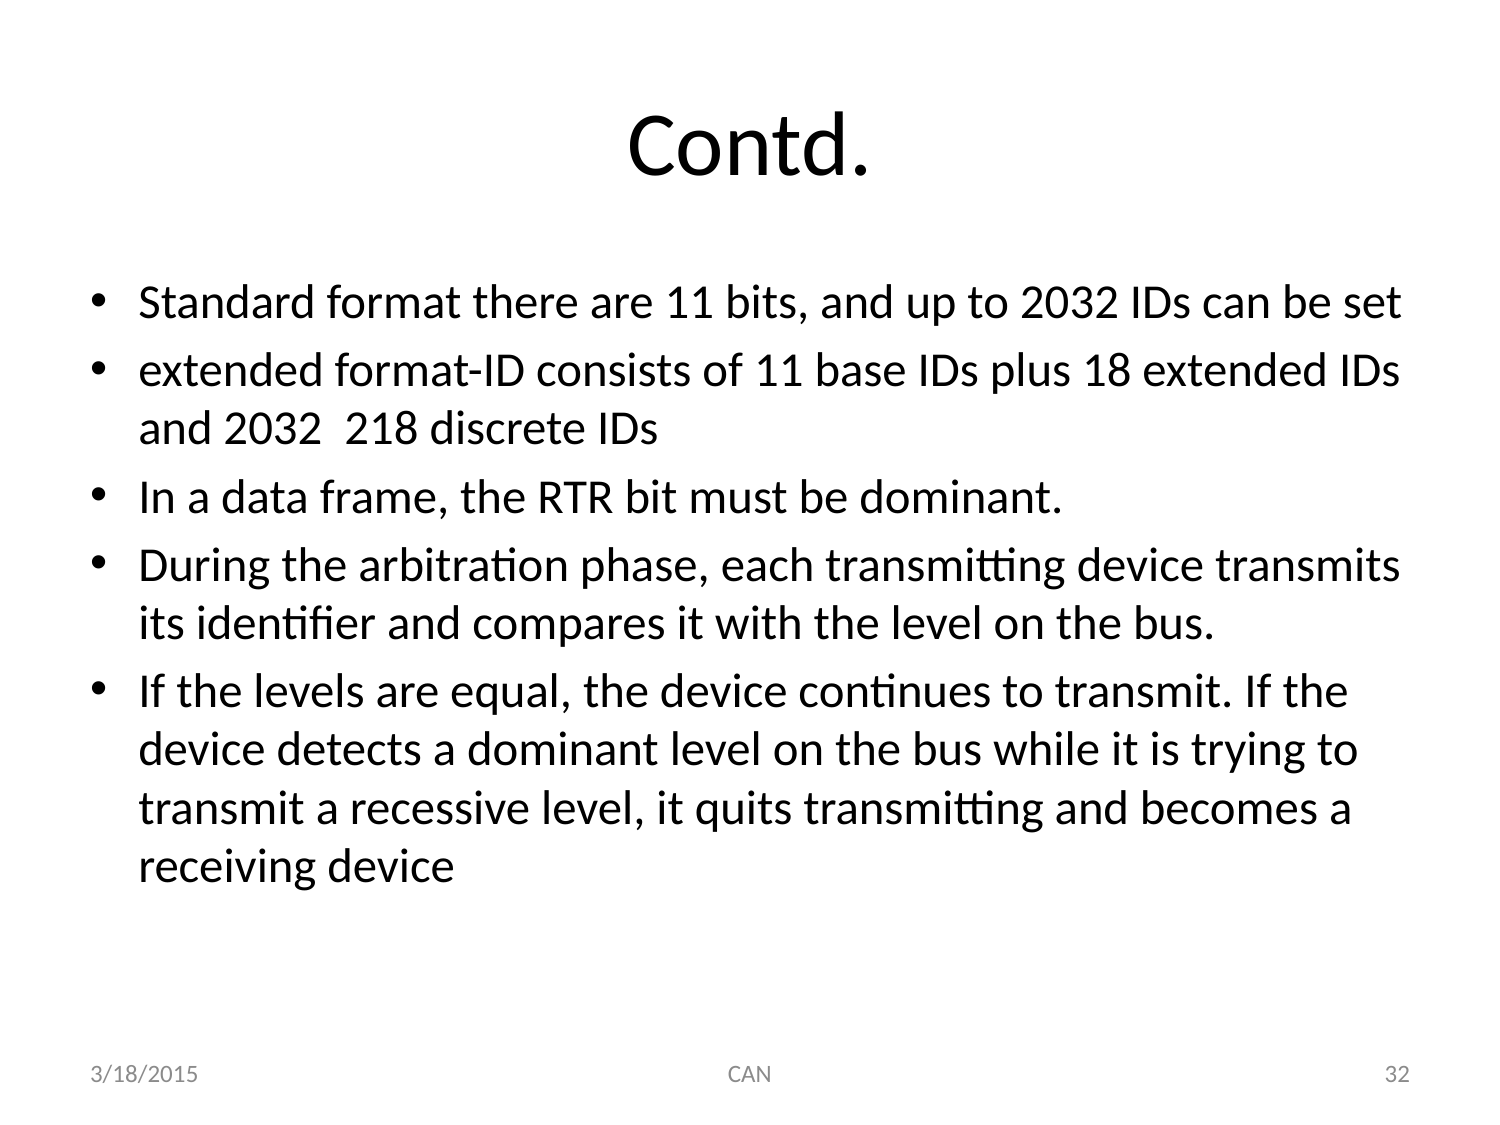

# Contd.
Standard format there are 11 bits, and up to 2032 IDs can be set
extended format-ID consists of 11 base IDs plus 18 extended IDs and 2032  218 discrete IDs
In a data frame, the RTR bit must be dominant.
During the arbitration phase, each transmitting device transmits its identifier and compares it with the level on the bus.
If the levels are equal, the device continues to transmit. If the device detects a dominant level on the bus while it is trying to transmit a recessive level, it quits transmitting and becomes a receiving device
3/18/2015
CAN
32